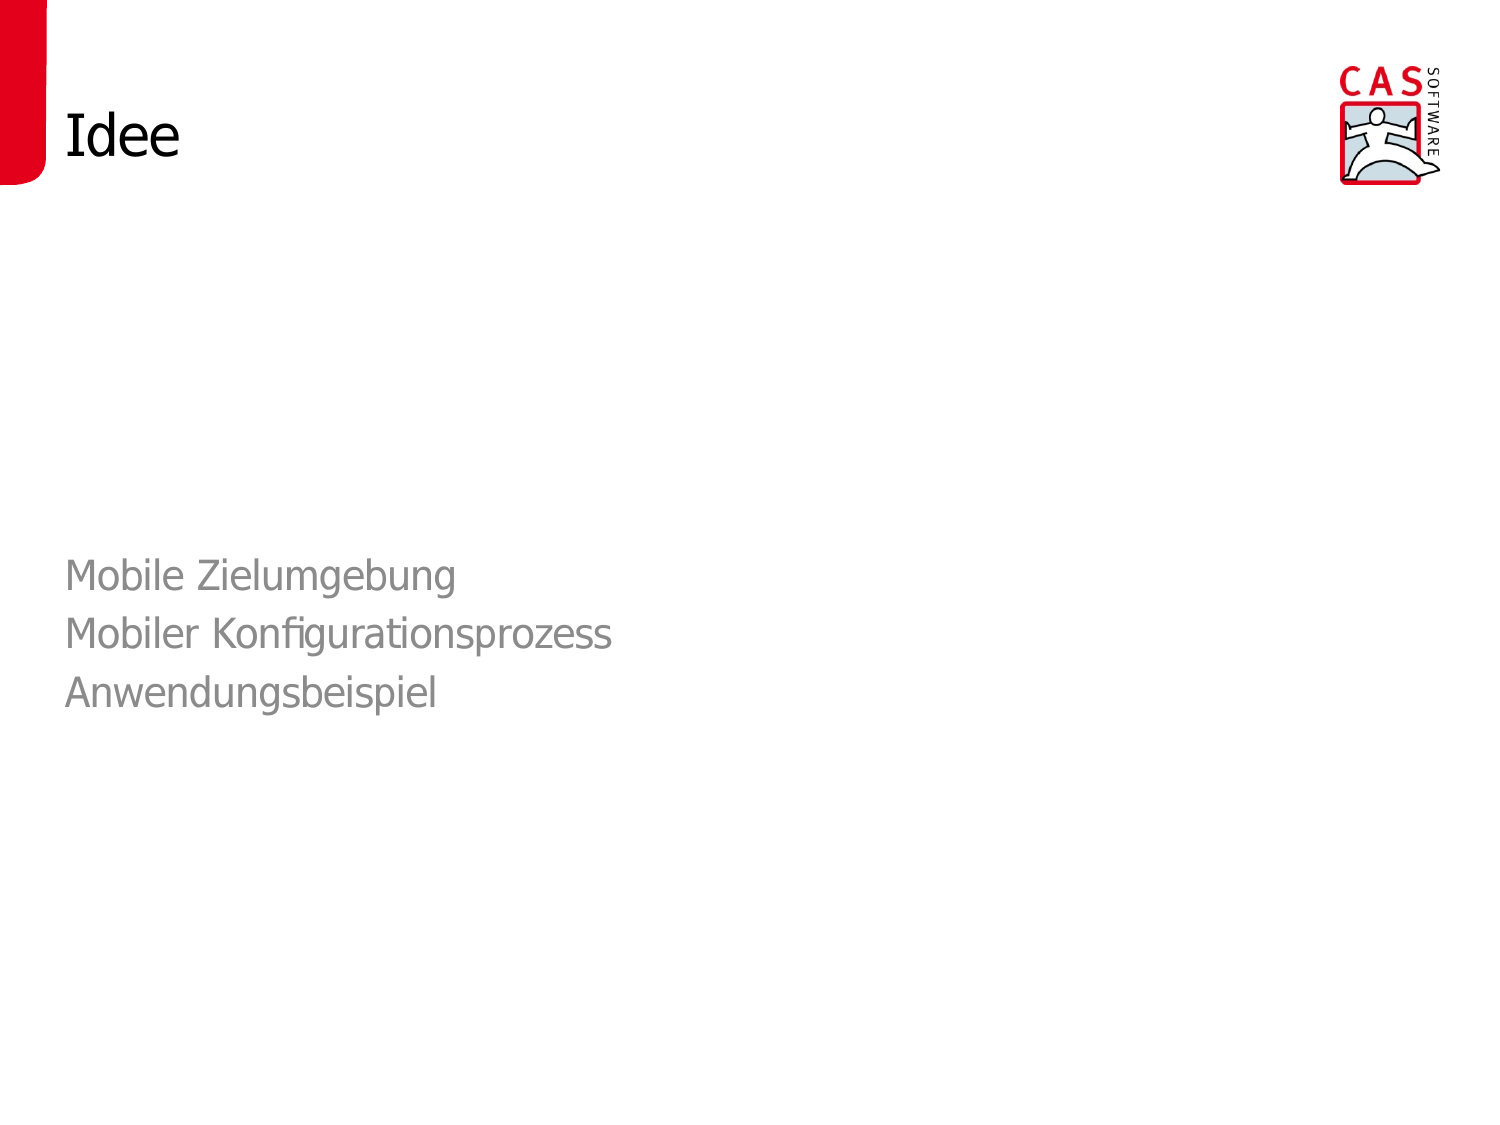

# Idee
Mobile Zielumgebung
Mobiler Konfigurationsprozess
Anwendungsbeispiel